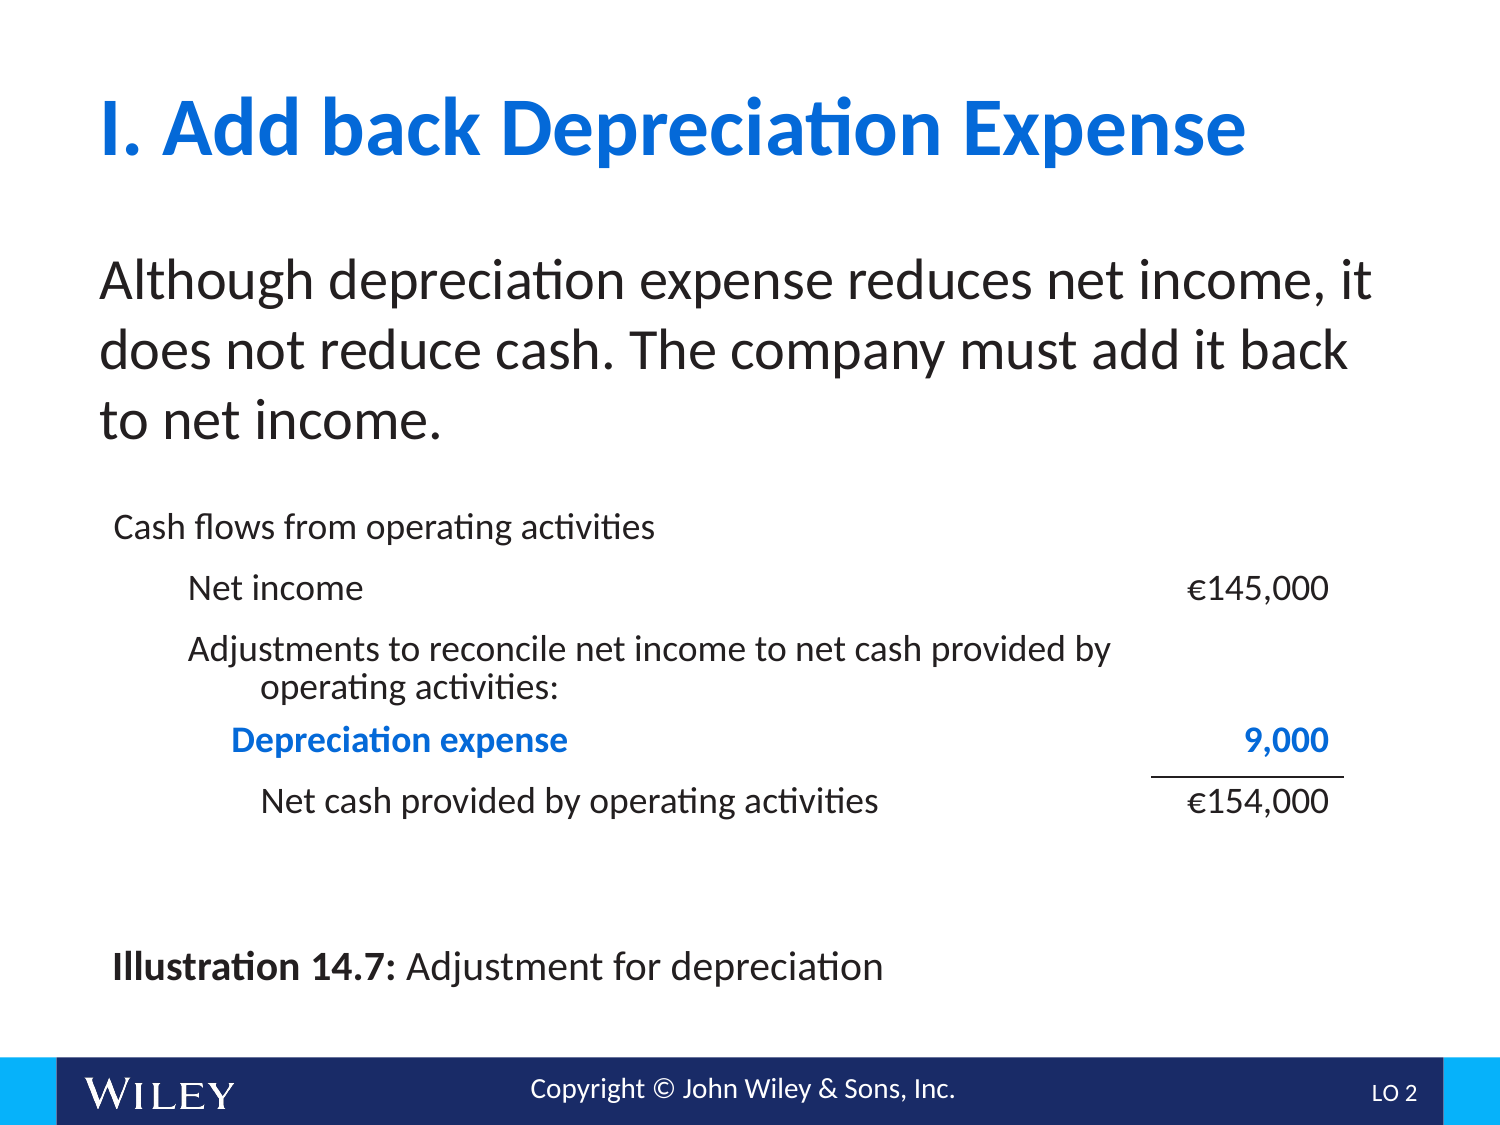

# I. Add back Depreciation Expense
Although depreciation expense reduces net income, it does not reduce cash. The company must add it back to net income.
| Cash flows from operating activities |  |
| --- | --- |
| Net income | €145,000 |
| Adjustments to reconcile net income to net cash provided by operating activities: |  |
| Depreciation expense | 9,000 |
| Net cash provided by operating activities | €154,000 |
Illustration 14.7: Adjustment for depreciation
L O 2